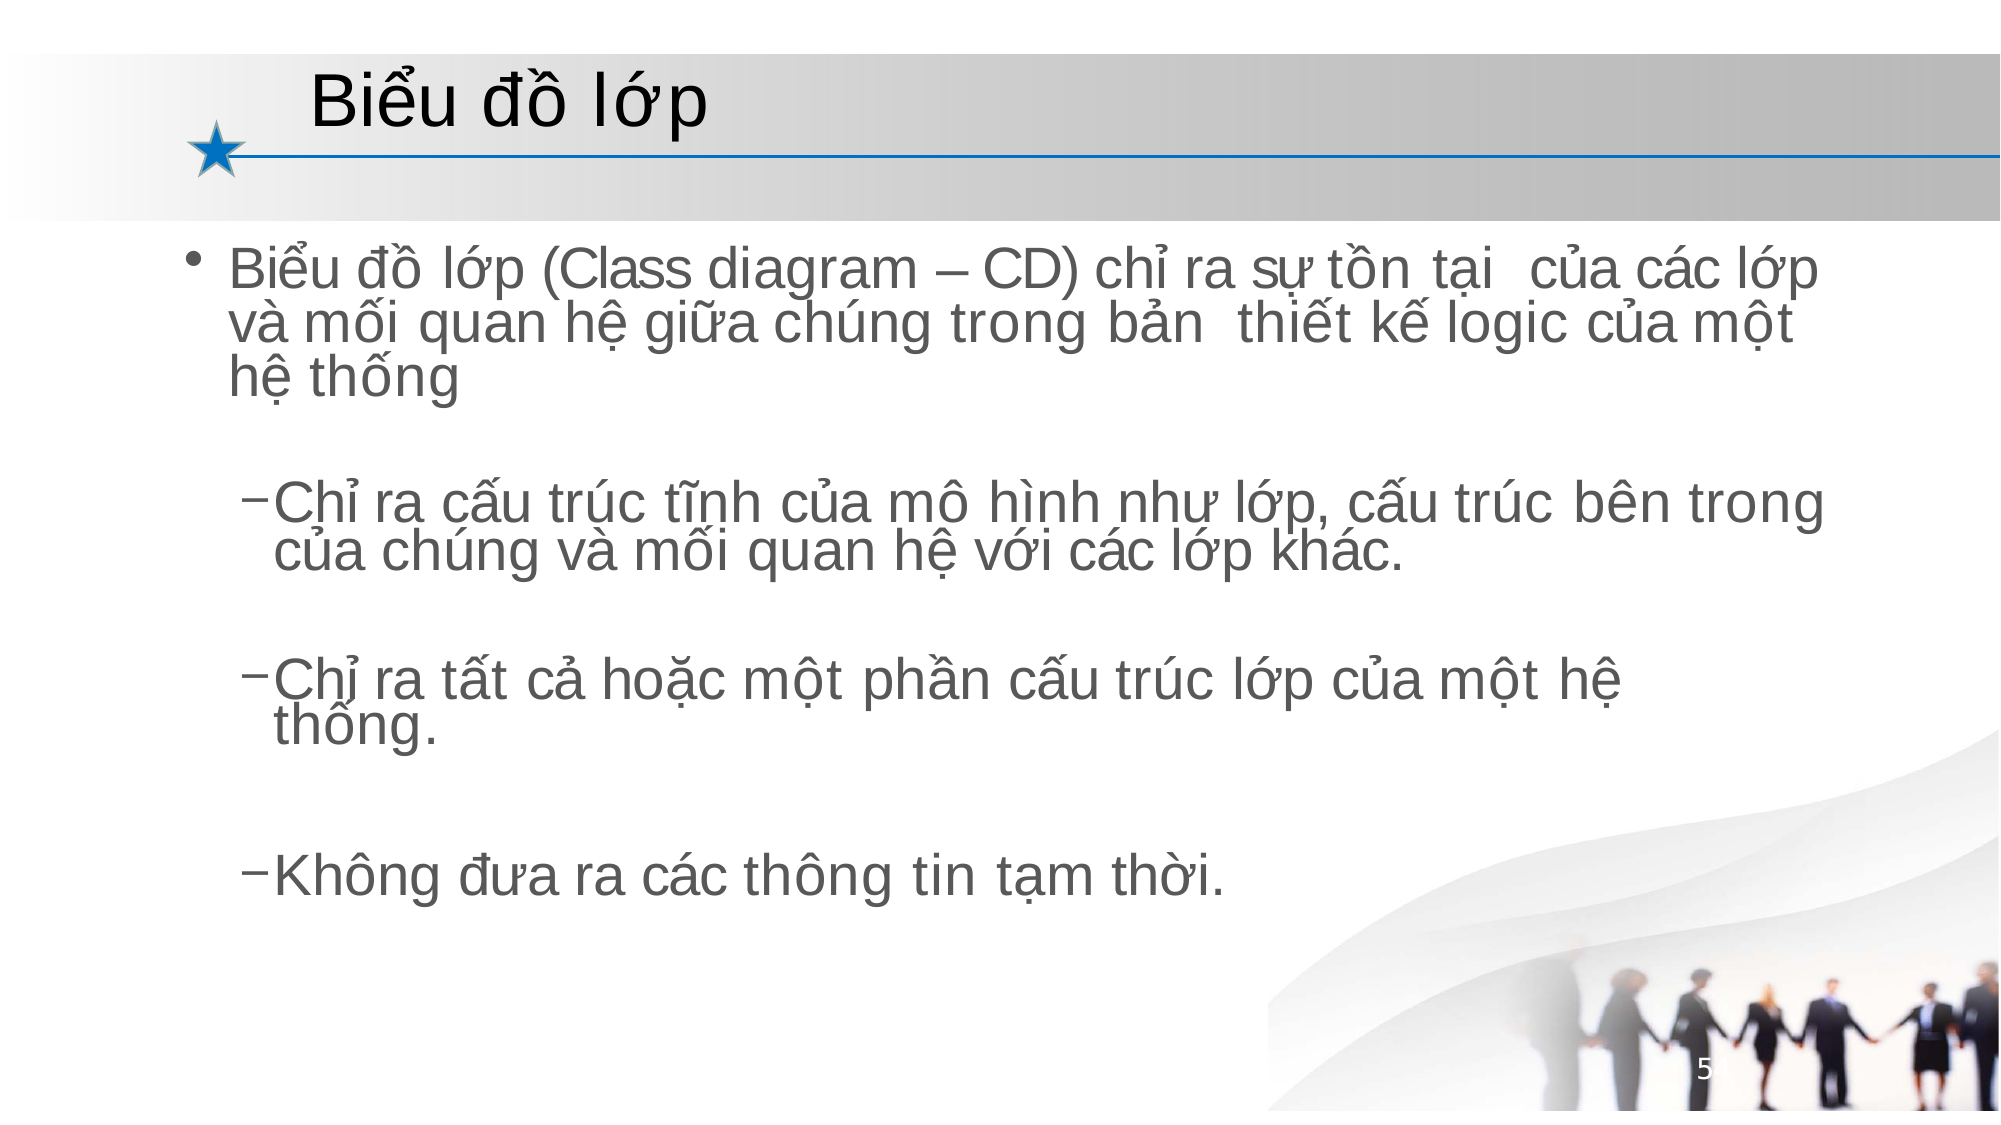

# Biểu đồ lớp
Biểu đồ lớp (Class diagram – CD) chỉ ra sự tồn tại  của các lớp và mối quan hệ giữa chúng trong bản  thiết kế logic của một hệ thống

Chỉ ra cấu trúc tĩnh của mô hình như lớp, cấu trúc bên trong của chúng và mối quan hệ với các lớp khác.

Chỉ ra tất cả hoặc một phần cấu trúc lớp của một hệ  thống.

Không đưa ra các thông tin tạm thời.
54